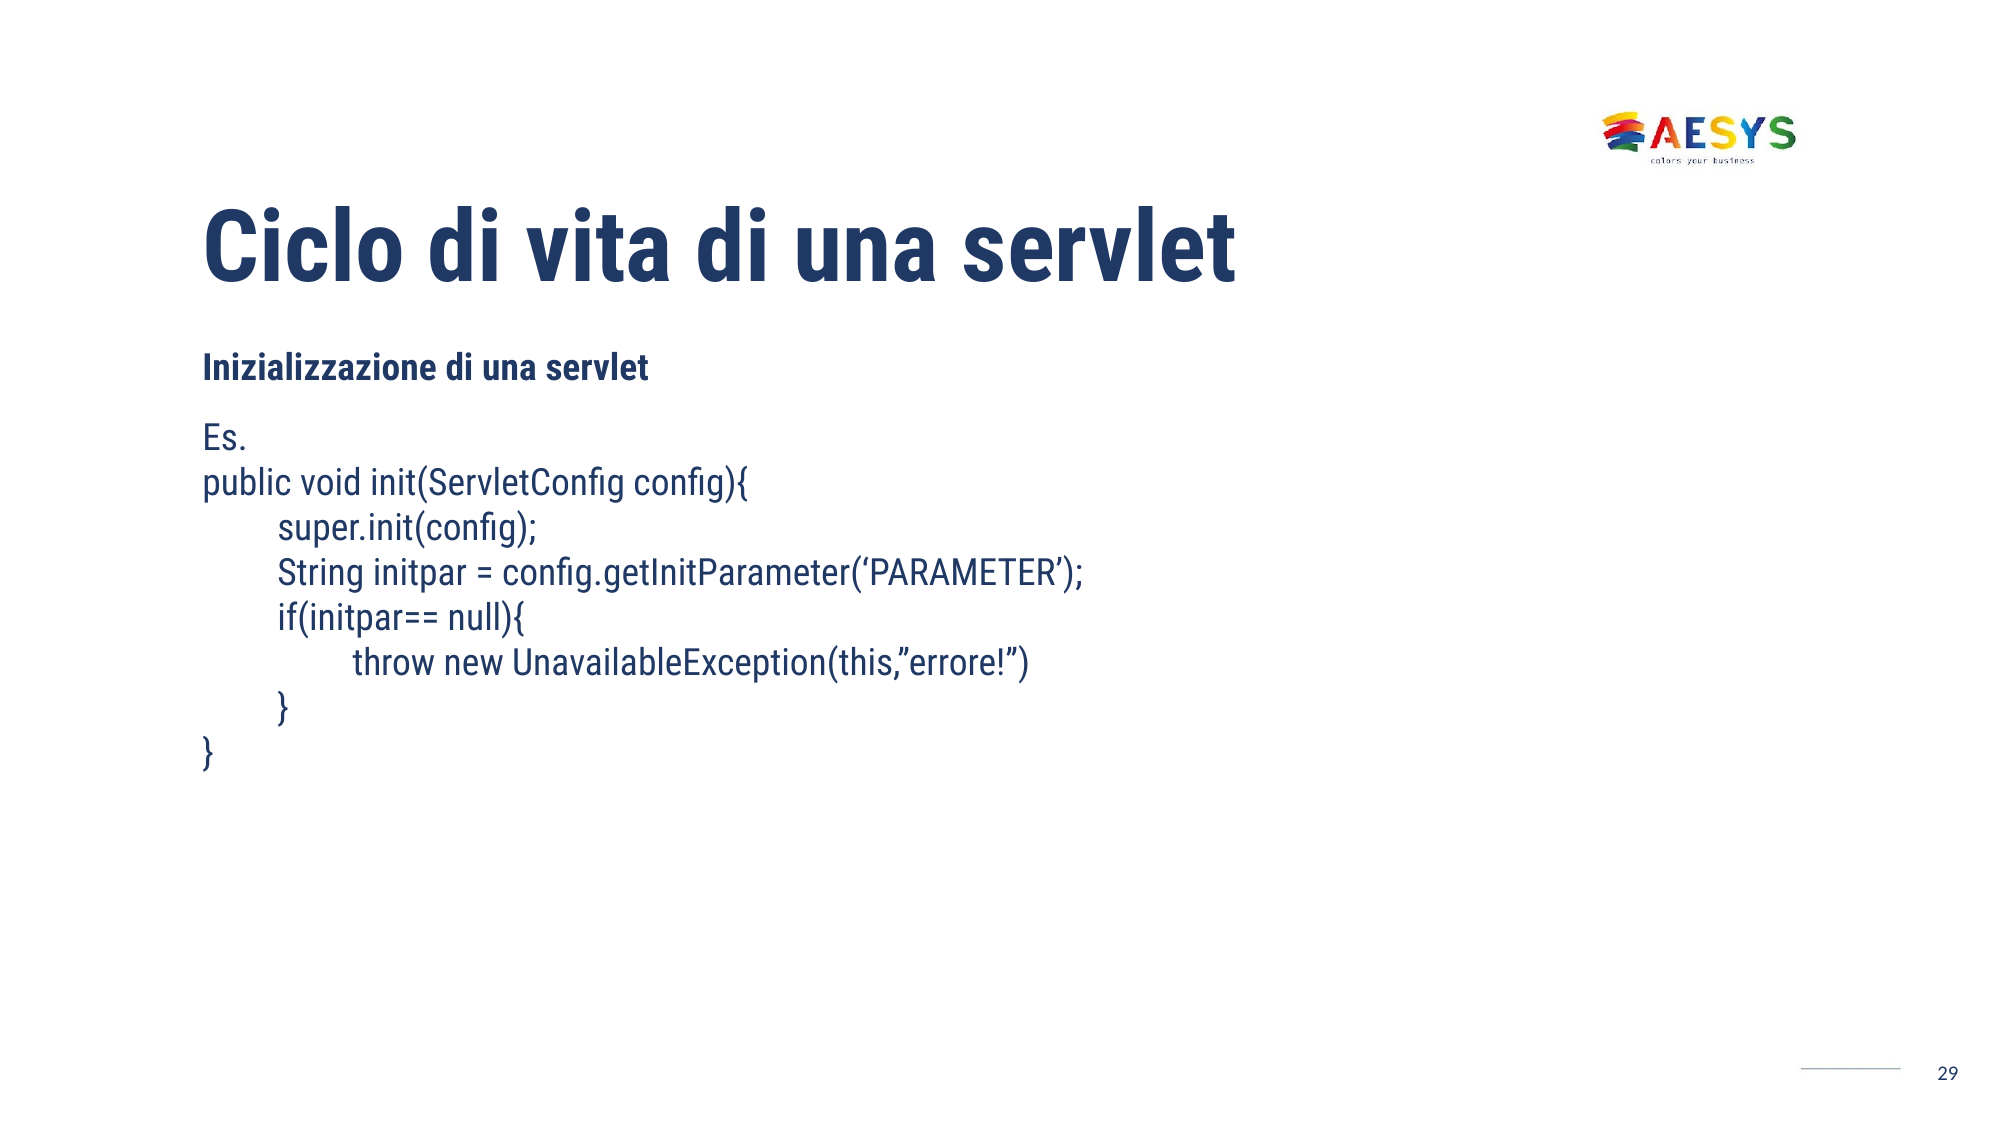

# Ciclo di vita di una servlet
Inizializzazione di una servlet

Es.
public void init(ServletConfig config){
super.init(config);
String initpar = config.getInitParameter(‘PARAMETER’);
if(initpar== null){
throw new UnavailableException(this,”errore!”)
}
}

29